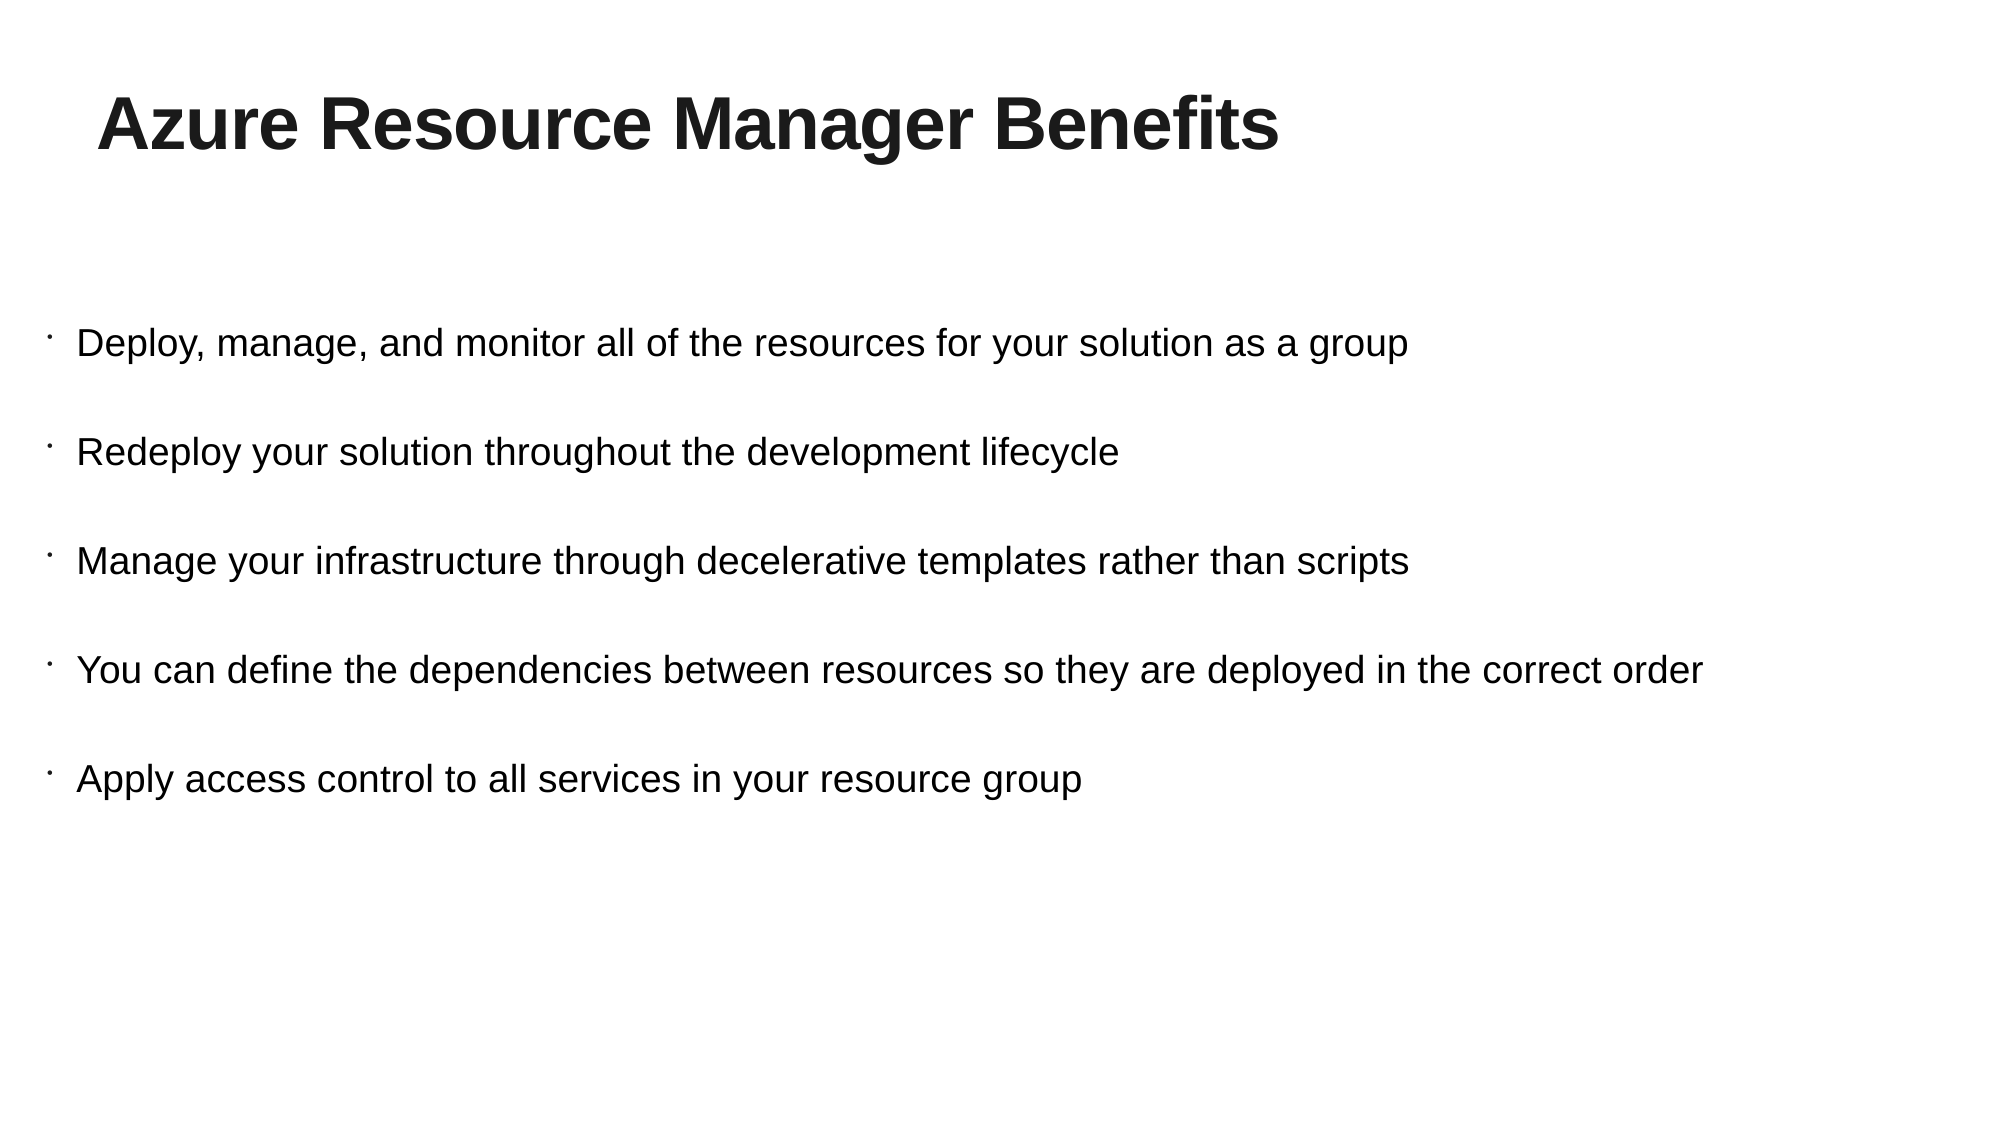

# Azure Resource Manager Benefits
Deploy, manage, and monitor all of the resources for your solution as a group

Redeploy your solution throughout the development lifecycle

Manage your infrastructure through decelerative templates rather than scripts

You can define the dependencies between resources so they are deployed in the correct order

Apply access control to all services in your resource group